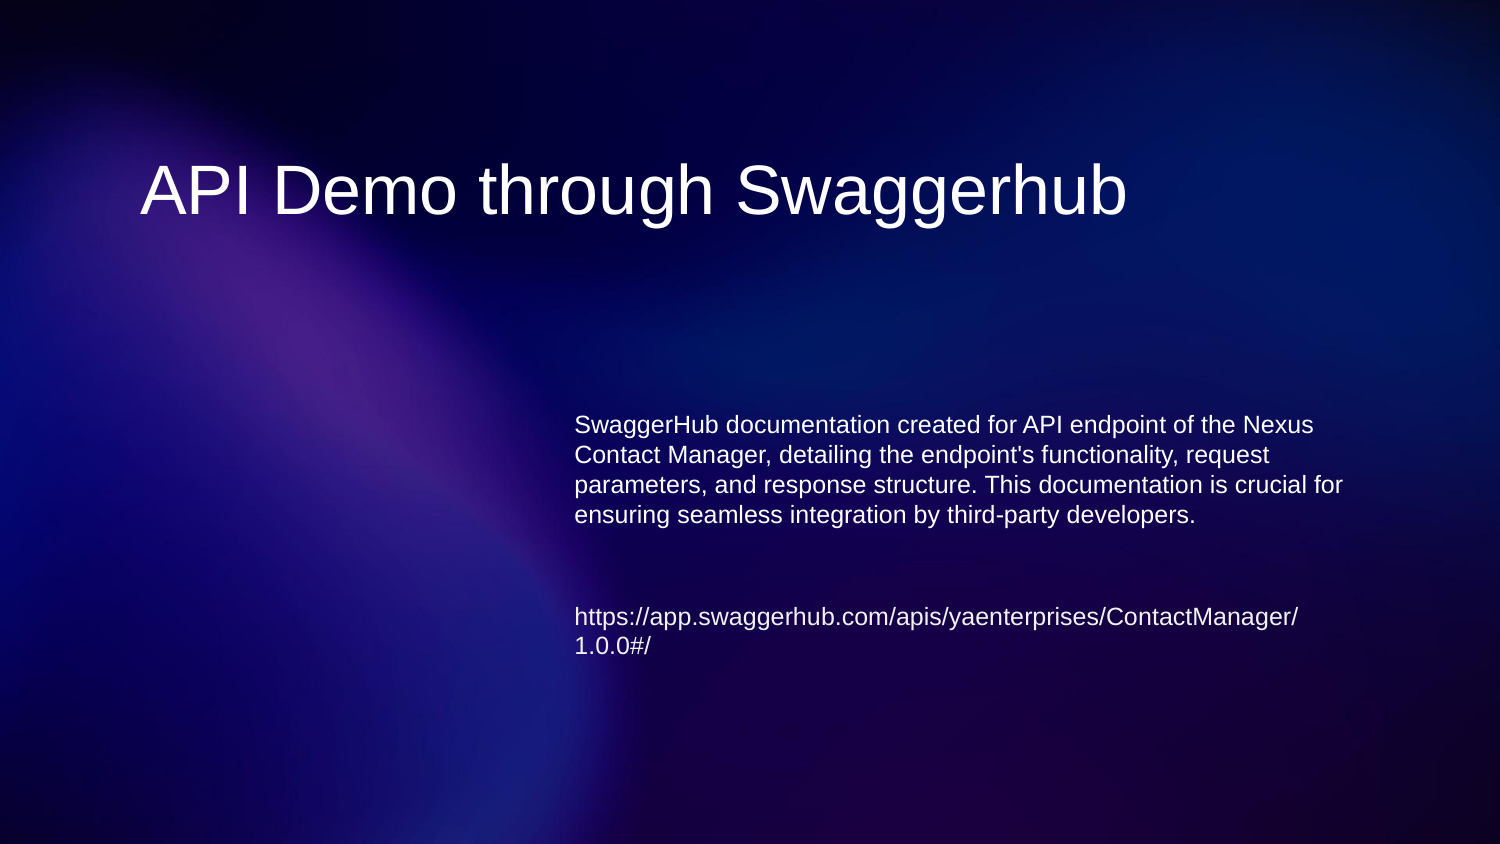

# API Demo through Swaggerhub
SwaggerHub documentation created for API endpoint of the Nexus Contact Manager, detailing the endpoint's functionality, request parameters, and response structure. This documentation is crucial for ensuring seamless integration by third-party developers.

https://app.swaggerhub.com/apis/yaenterprises/ContactManager/1.0.0#/